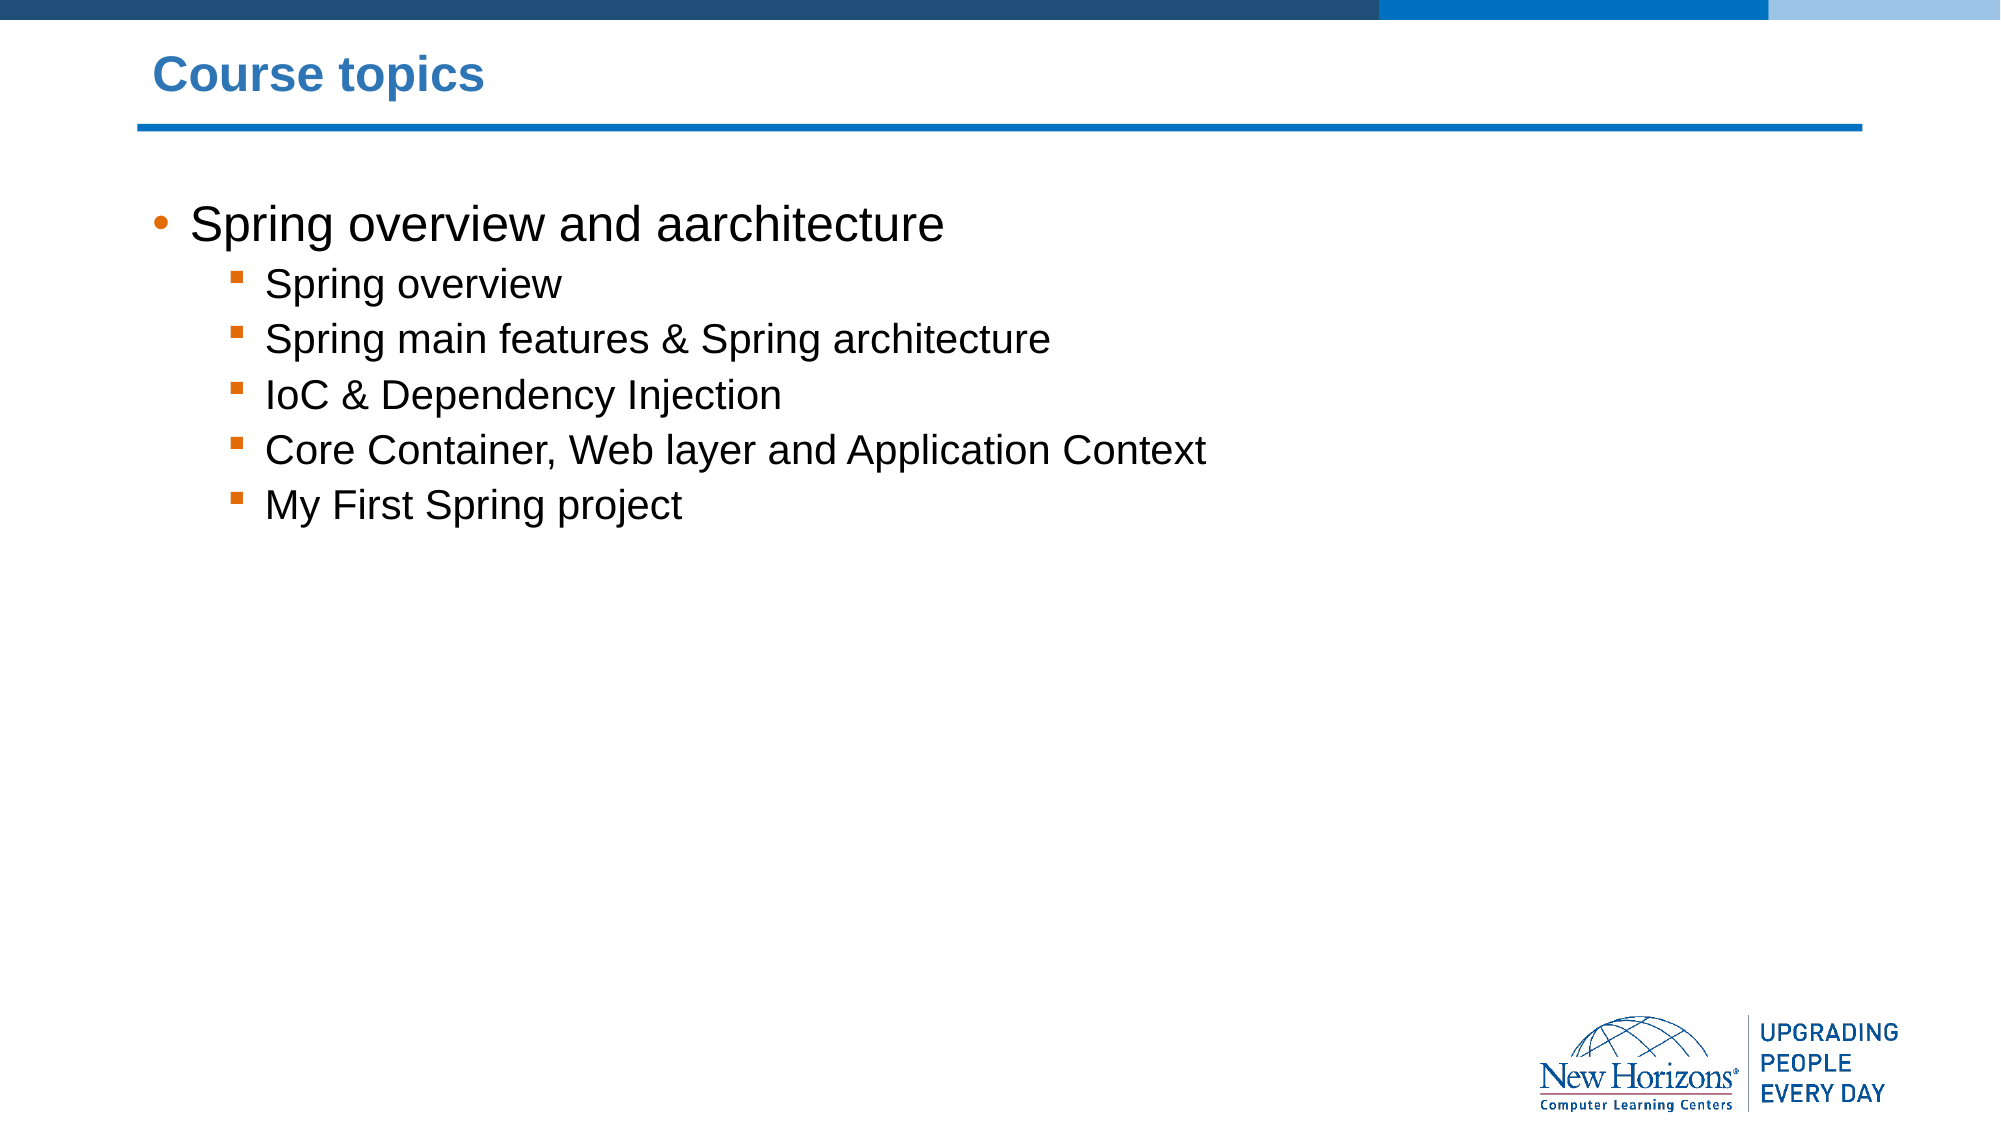

# Course topics
Spring overview and aarchitecture
Spring overview
Spring main features & Spring architecture
IoC & Dependency Injection
Core Container, Web layer and Application Context
My First Spring project